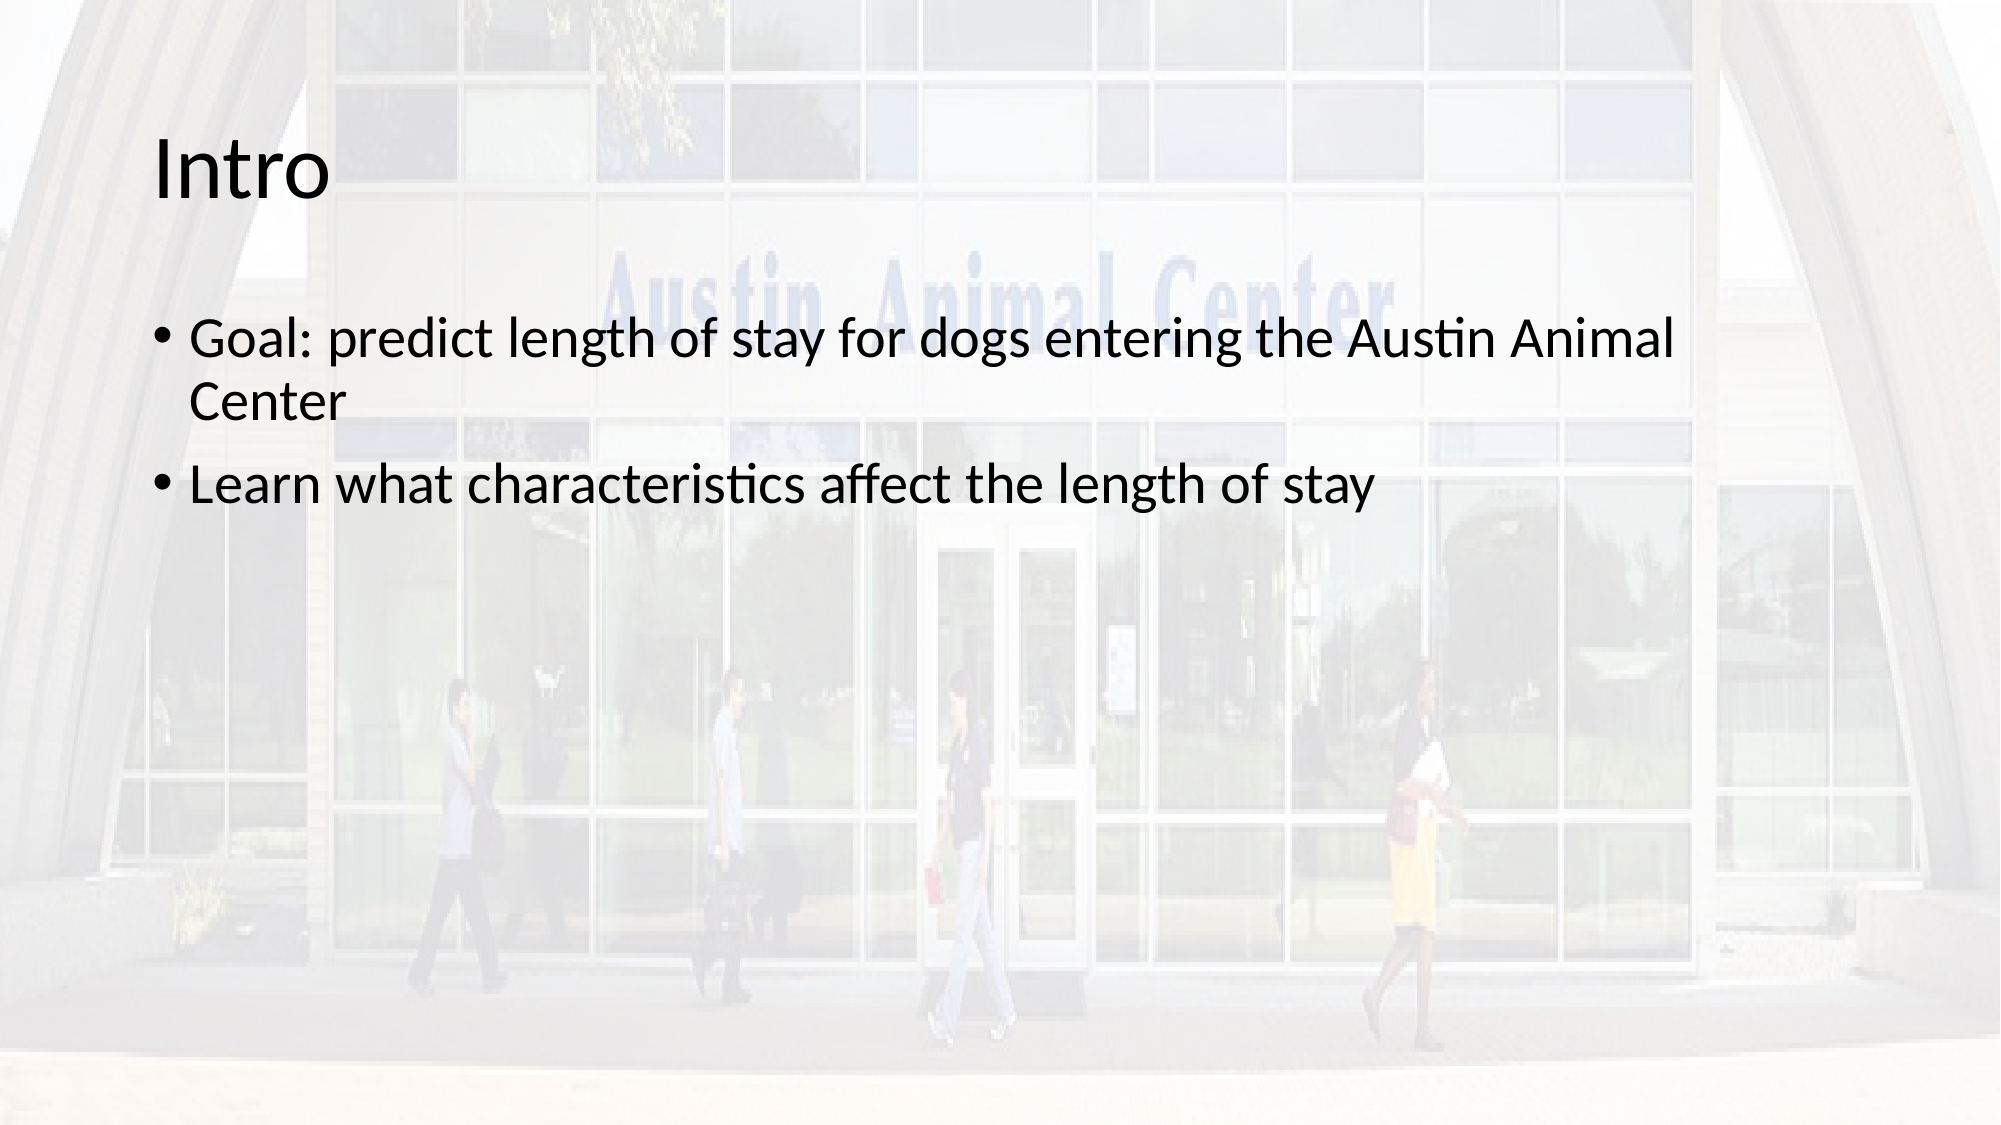

# Intro
Goal: predict length of stay for dogs entering the Austin Animal Center
Learn what characteristics affect the length of stay